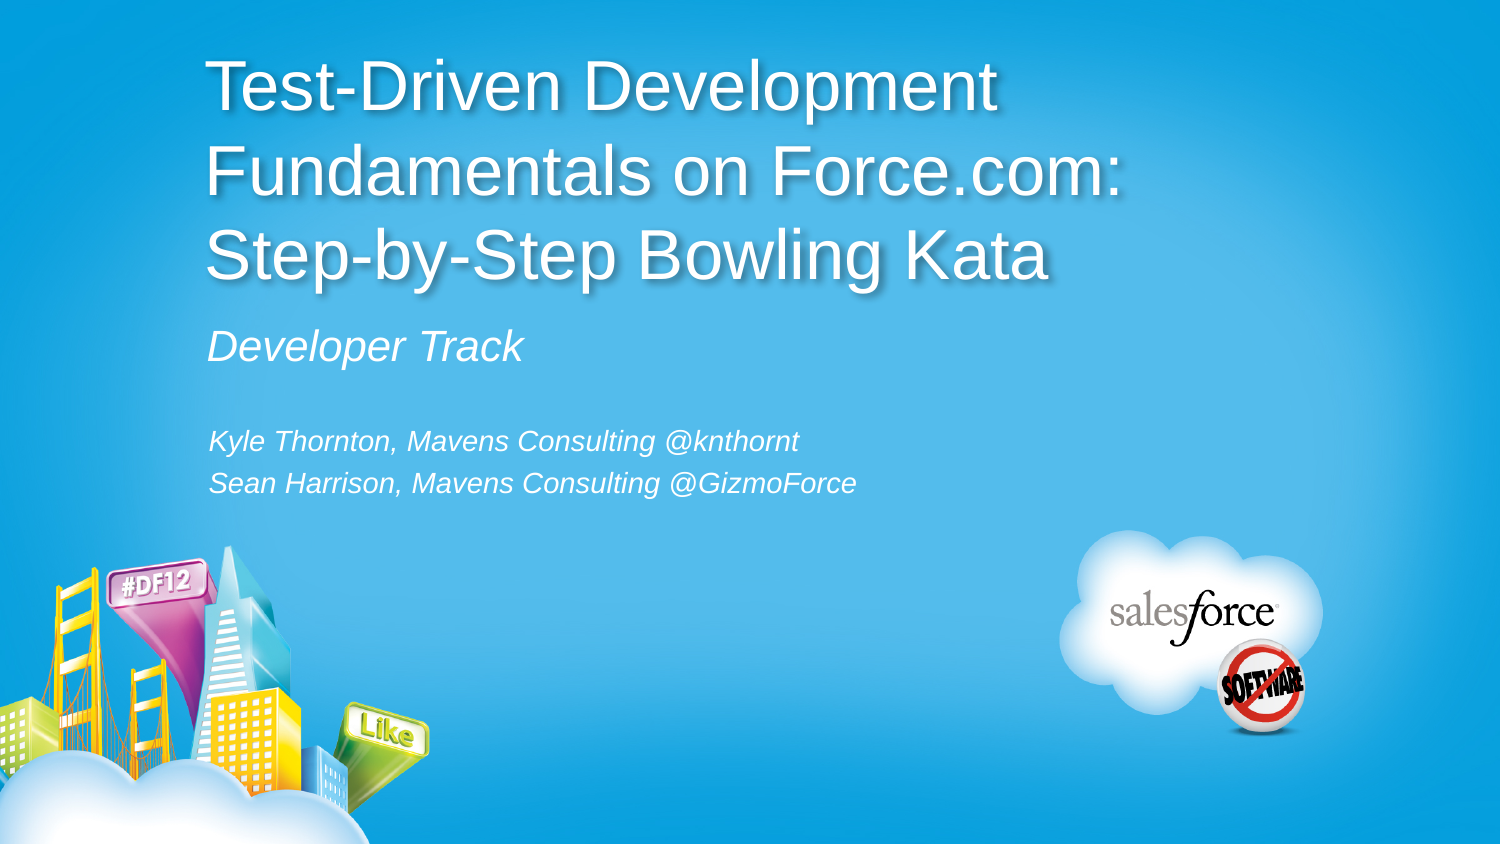

# Test-Driven Development Fundamentals on Force.com: Step-by-Step Bowling Kata
Developer Track

Kyle Thornton, Mavens Consulting @knthornt
Sean Harrison, Mavens Consulting @GizmoForce